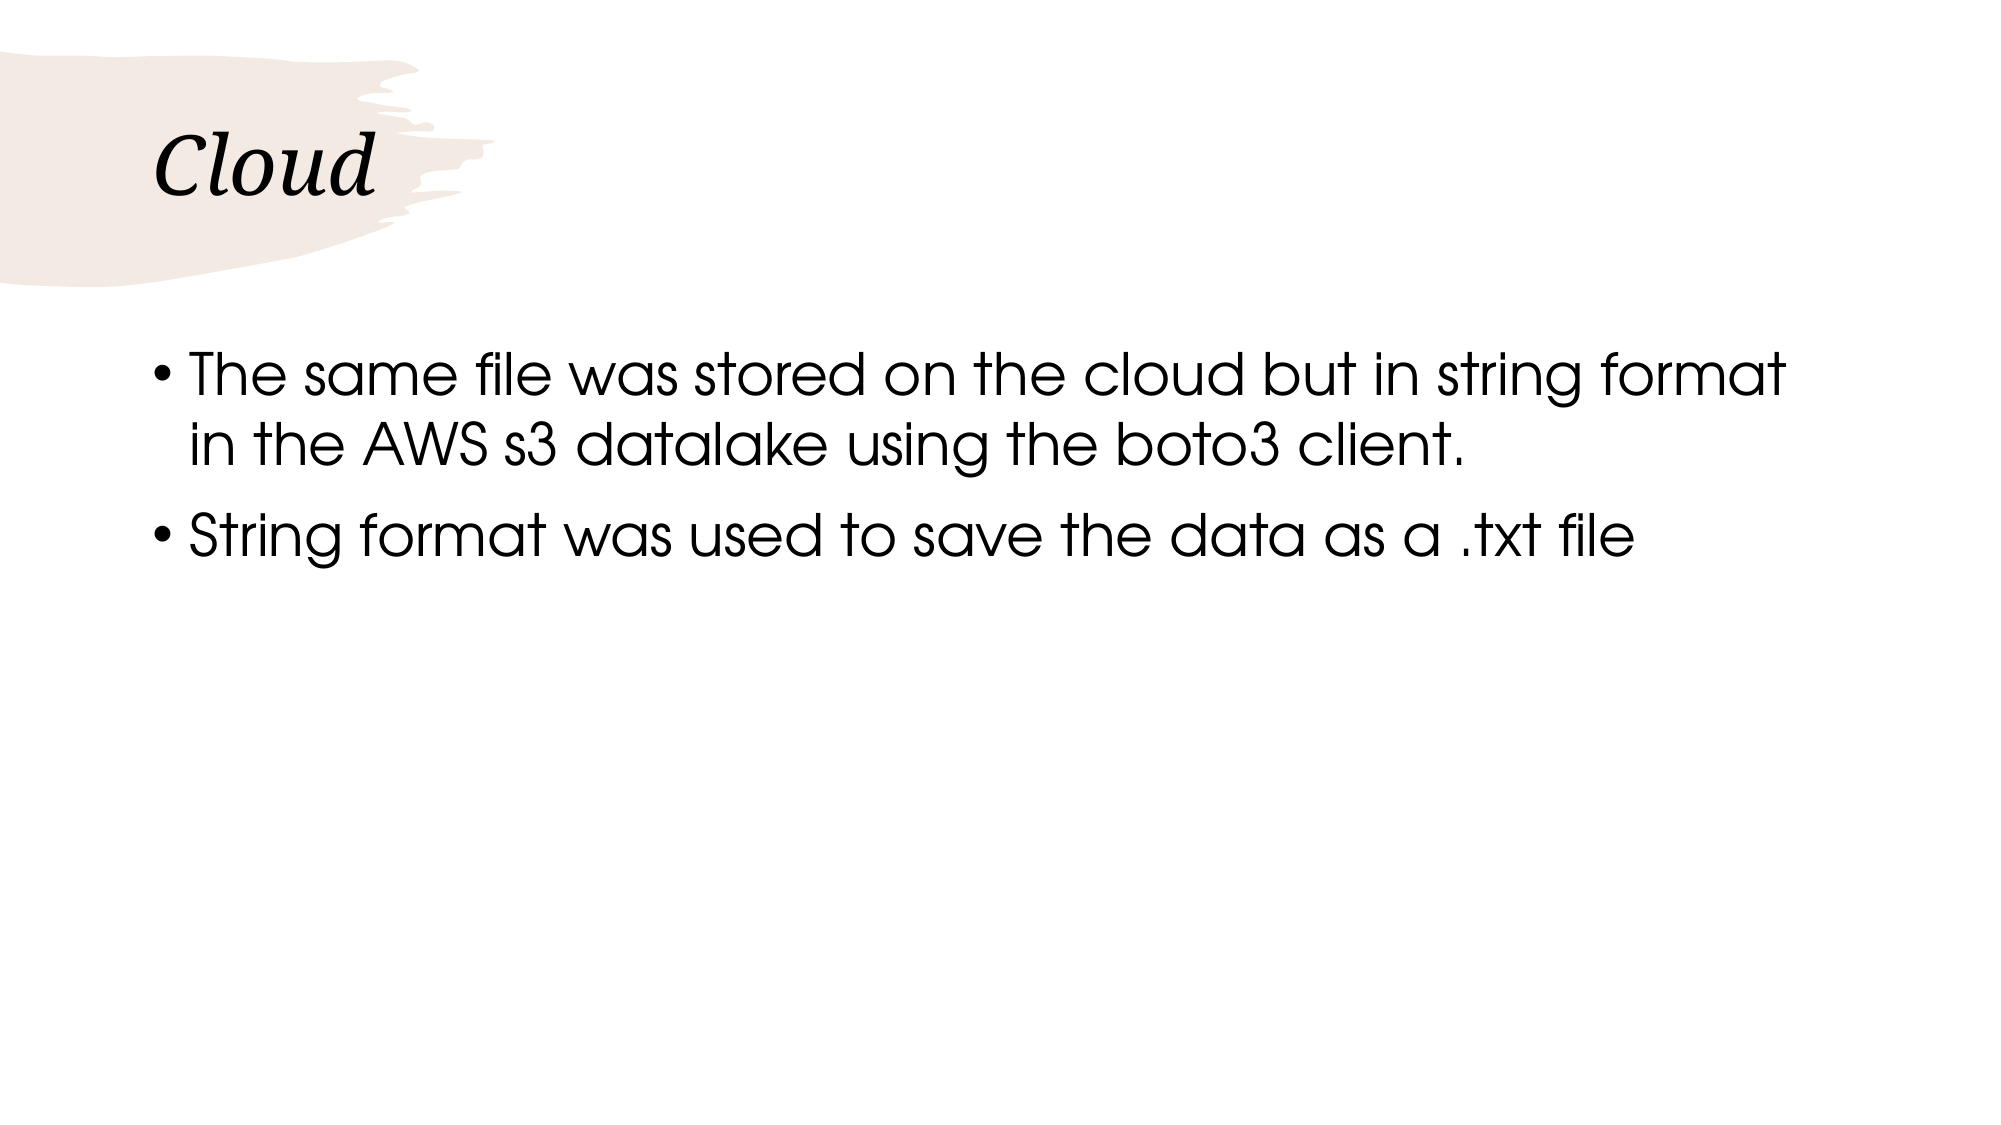

# Cloud
The same file was stored on the cloud but in string format in the AWS s3 datalake using the boto3 client.
String format was used to save the data as a .txt file